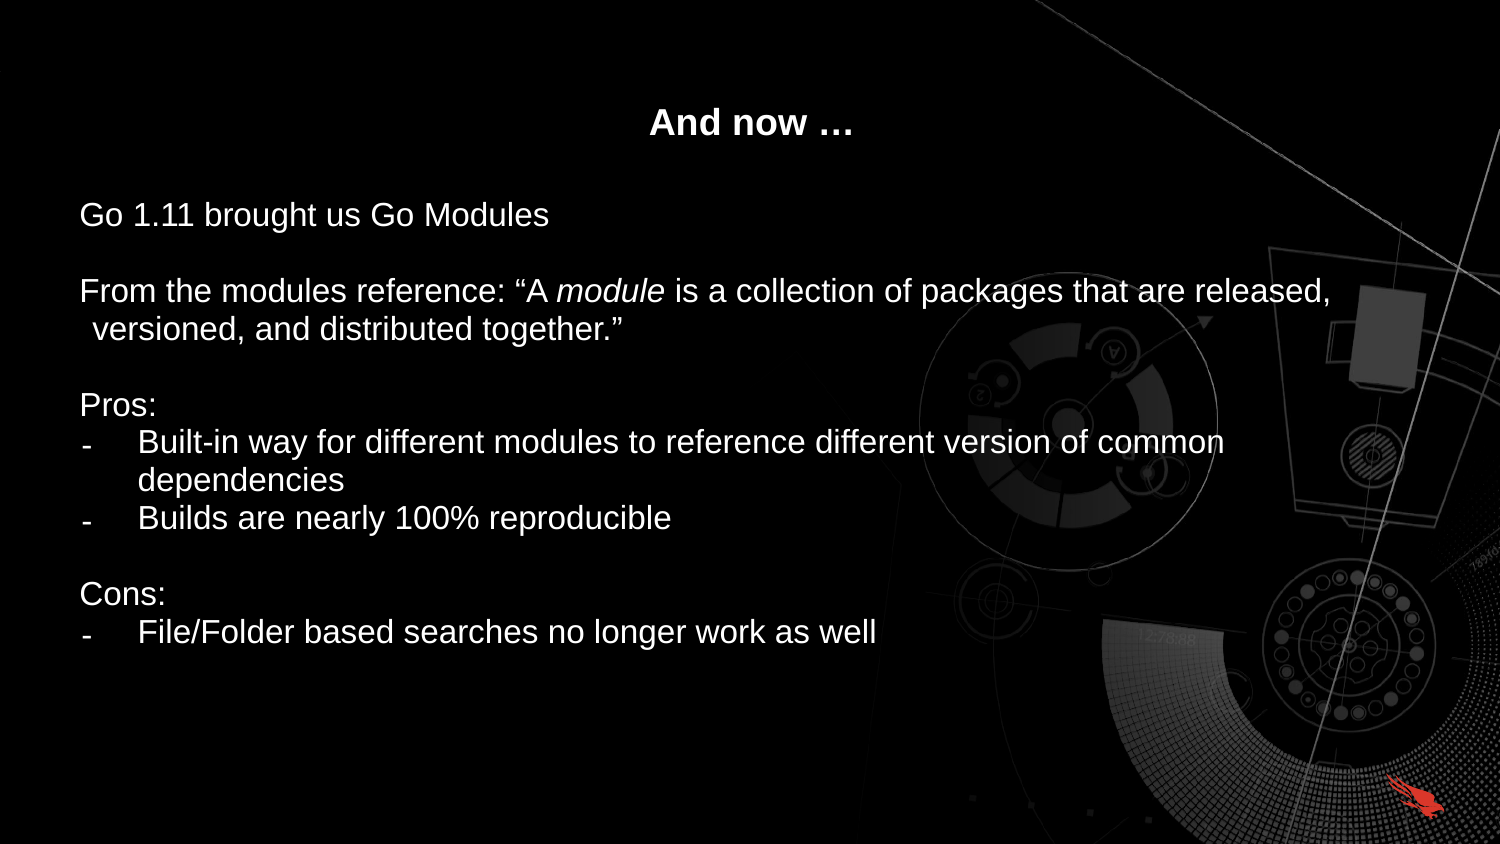

# And now …
Go 1.11 brought us Go Modules

From the modules reference: “A module is a collection of packages that are released, versioned, and distributed together.”

Pros:
Built-in way for different modules to reference different version of common dependencies
Builds are nearly 100% reproducible

Cons:
File/Folder based searches no longer work as well